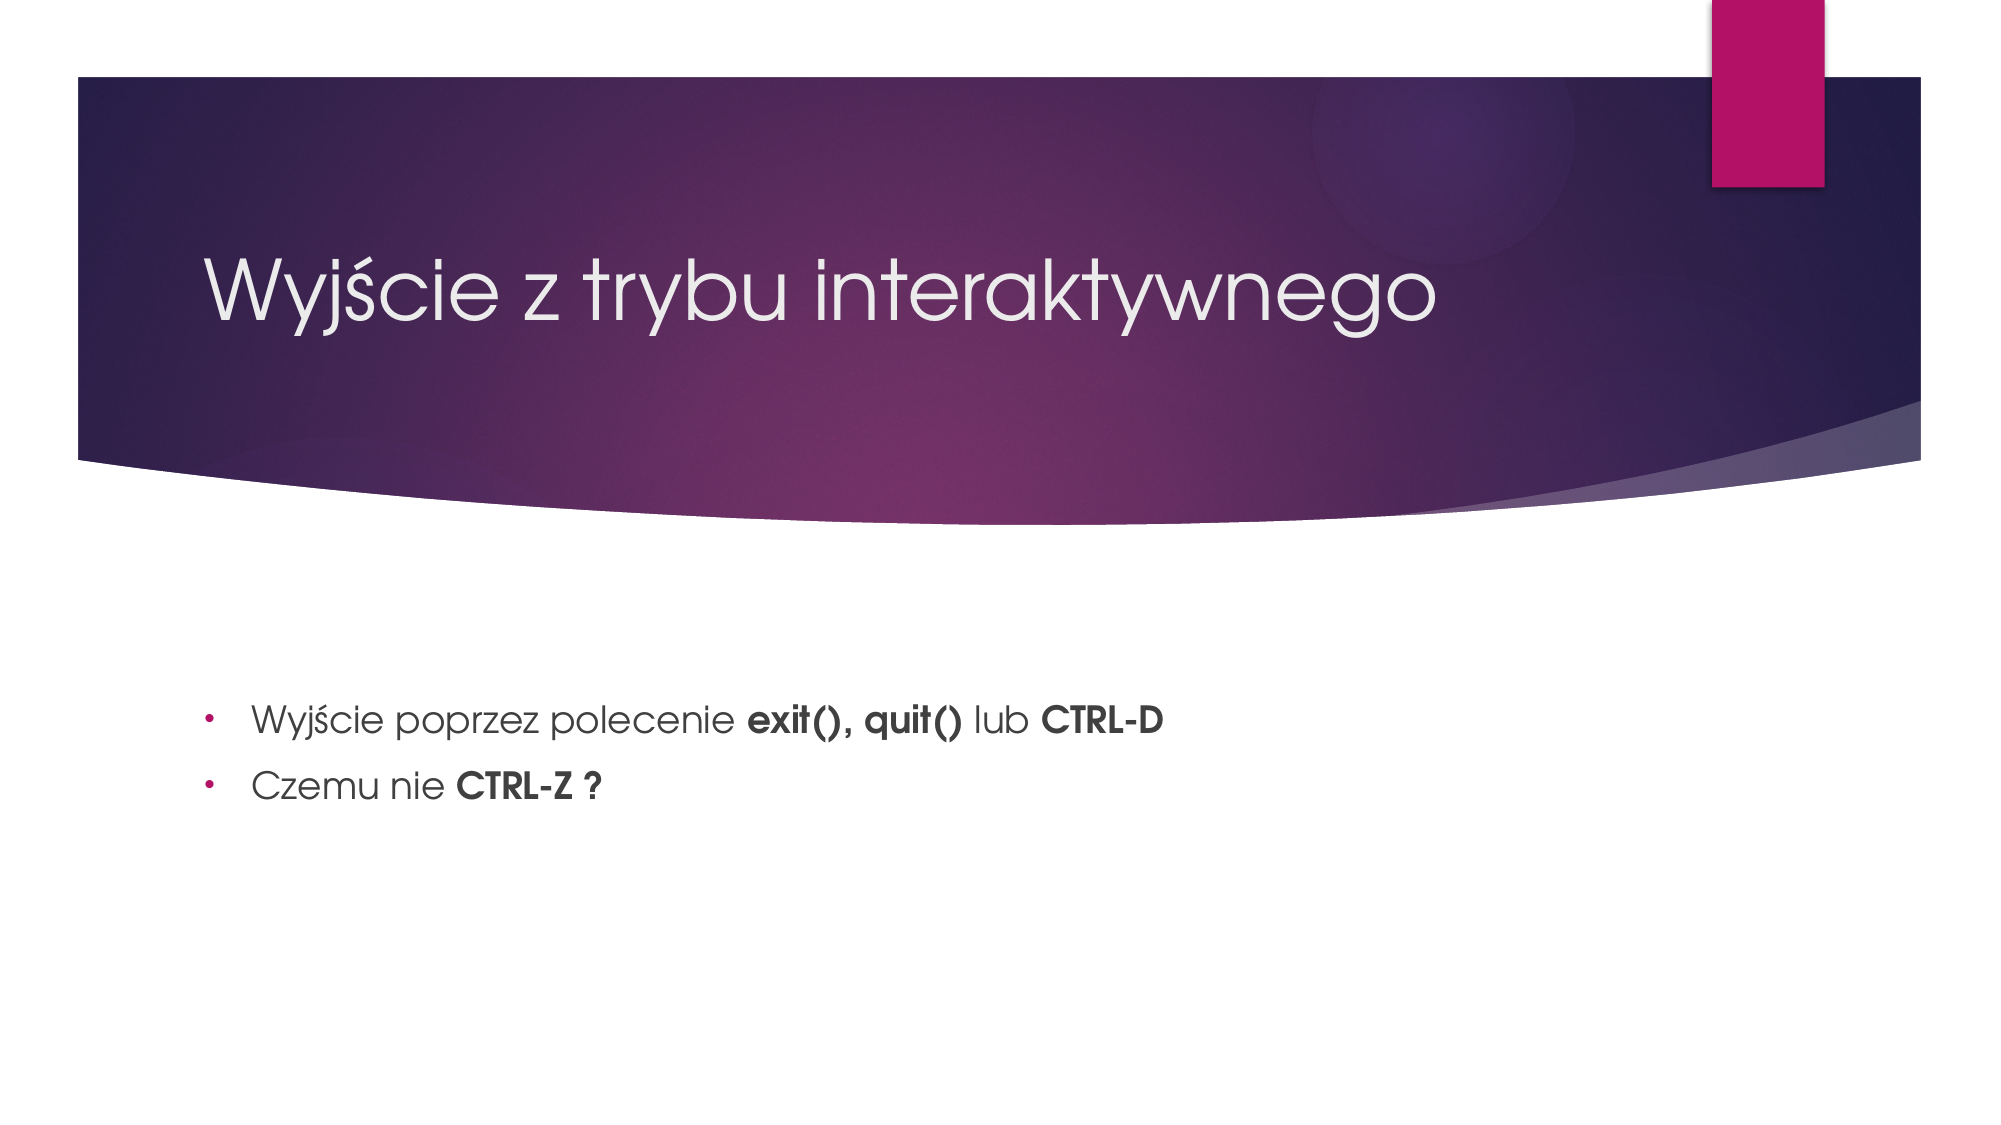

# Wyjście z trybu interaktywnego
Wyjście poprzez polecenie exit(), quit() lub CTRL-D
Czemu nie CTRL-Z ?